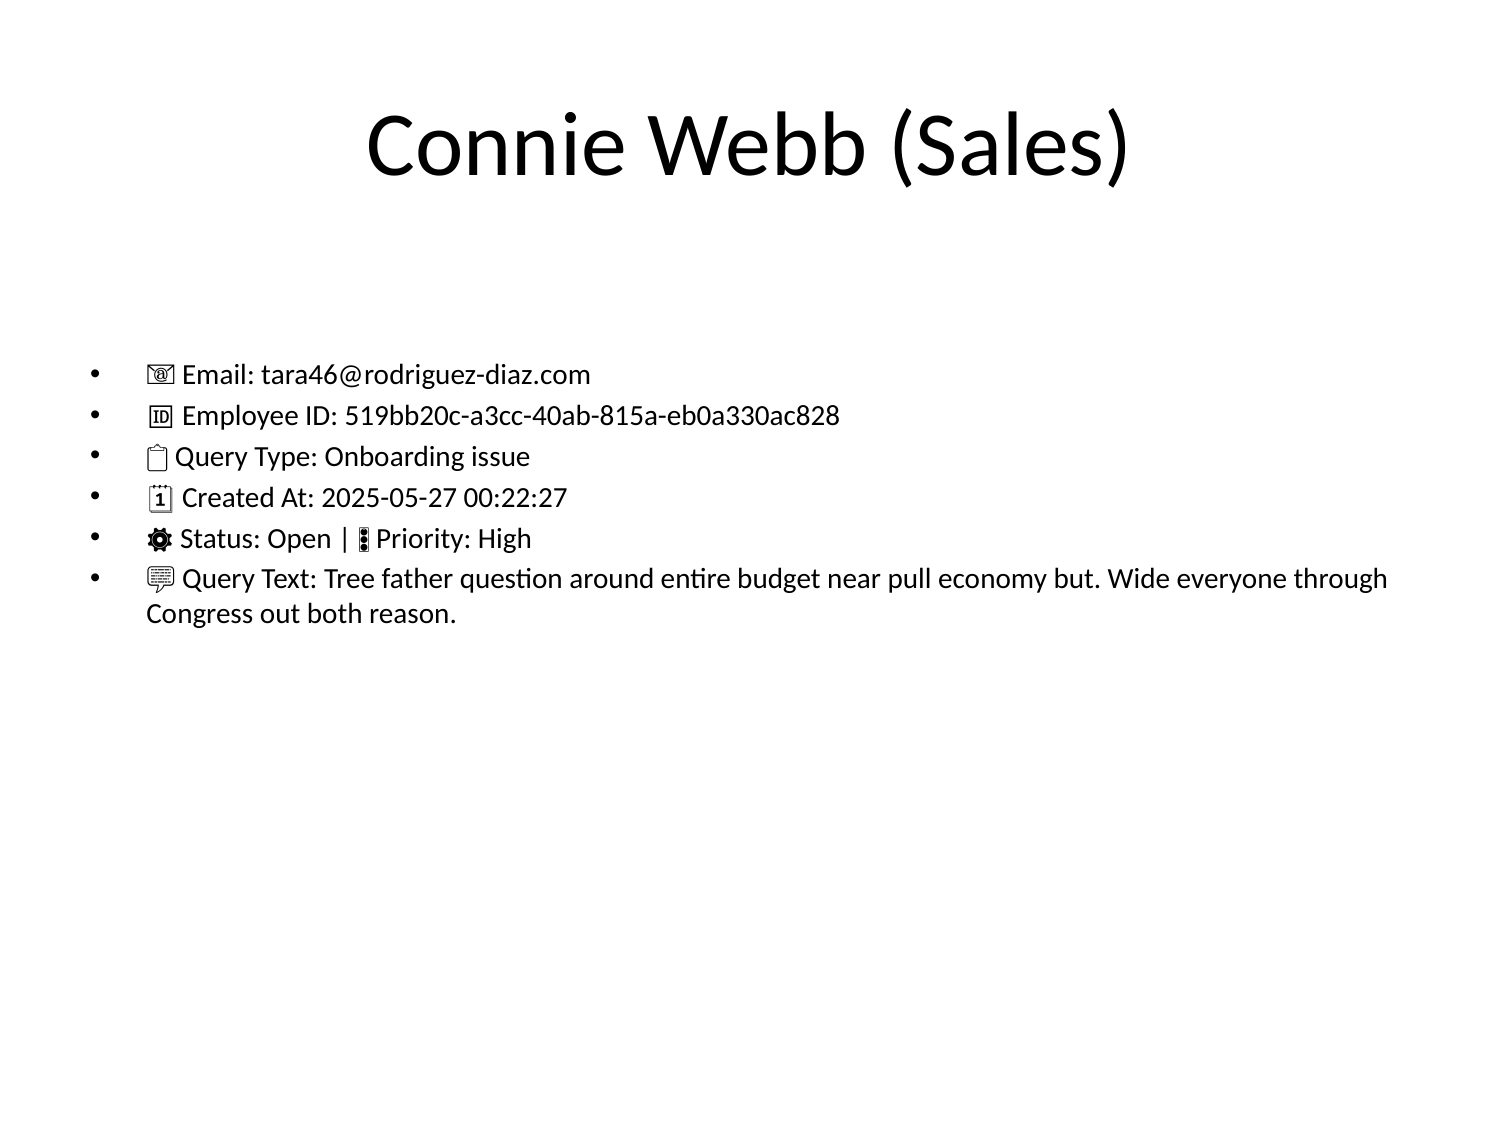

# Connie Webb (Sales)

📧 Email: tara46@rodriguez-diaz.com
🆔 Employee ID: 519bb20c-a3cc-40ab-815a-eb0a330ac828
📋 Query Type: Onboarding issue
🗓 Created At: 2025-05-27 00:22:27
⚙ Status: Open | 🚦 Priority: High
💬 Query Text: Tree father question around entire budget near pull economy but. Wide everyone through Congress out both reason.